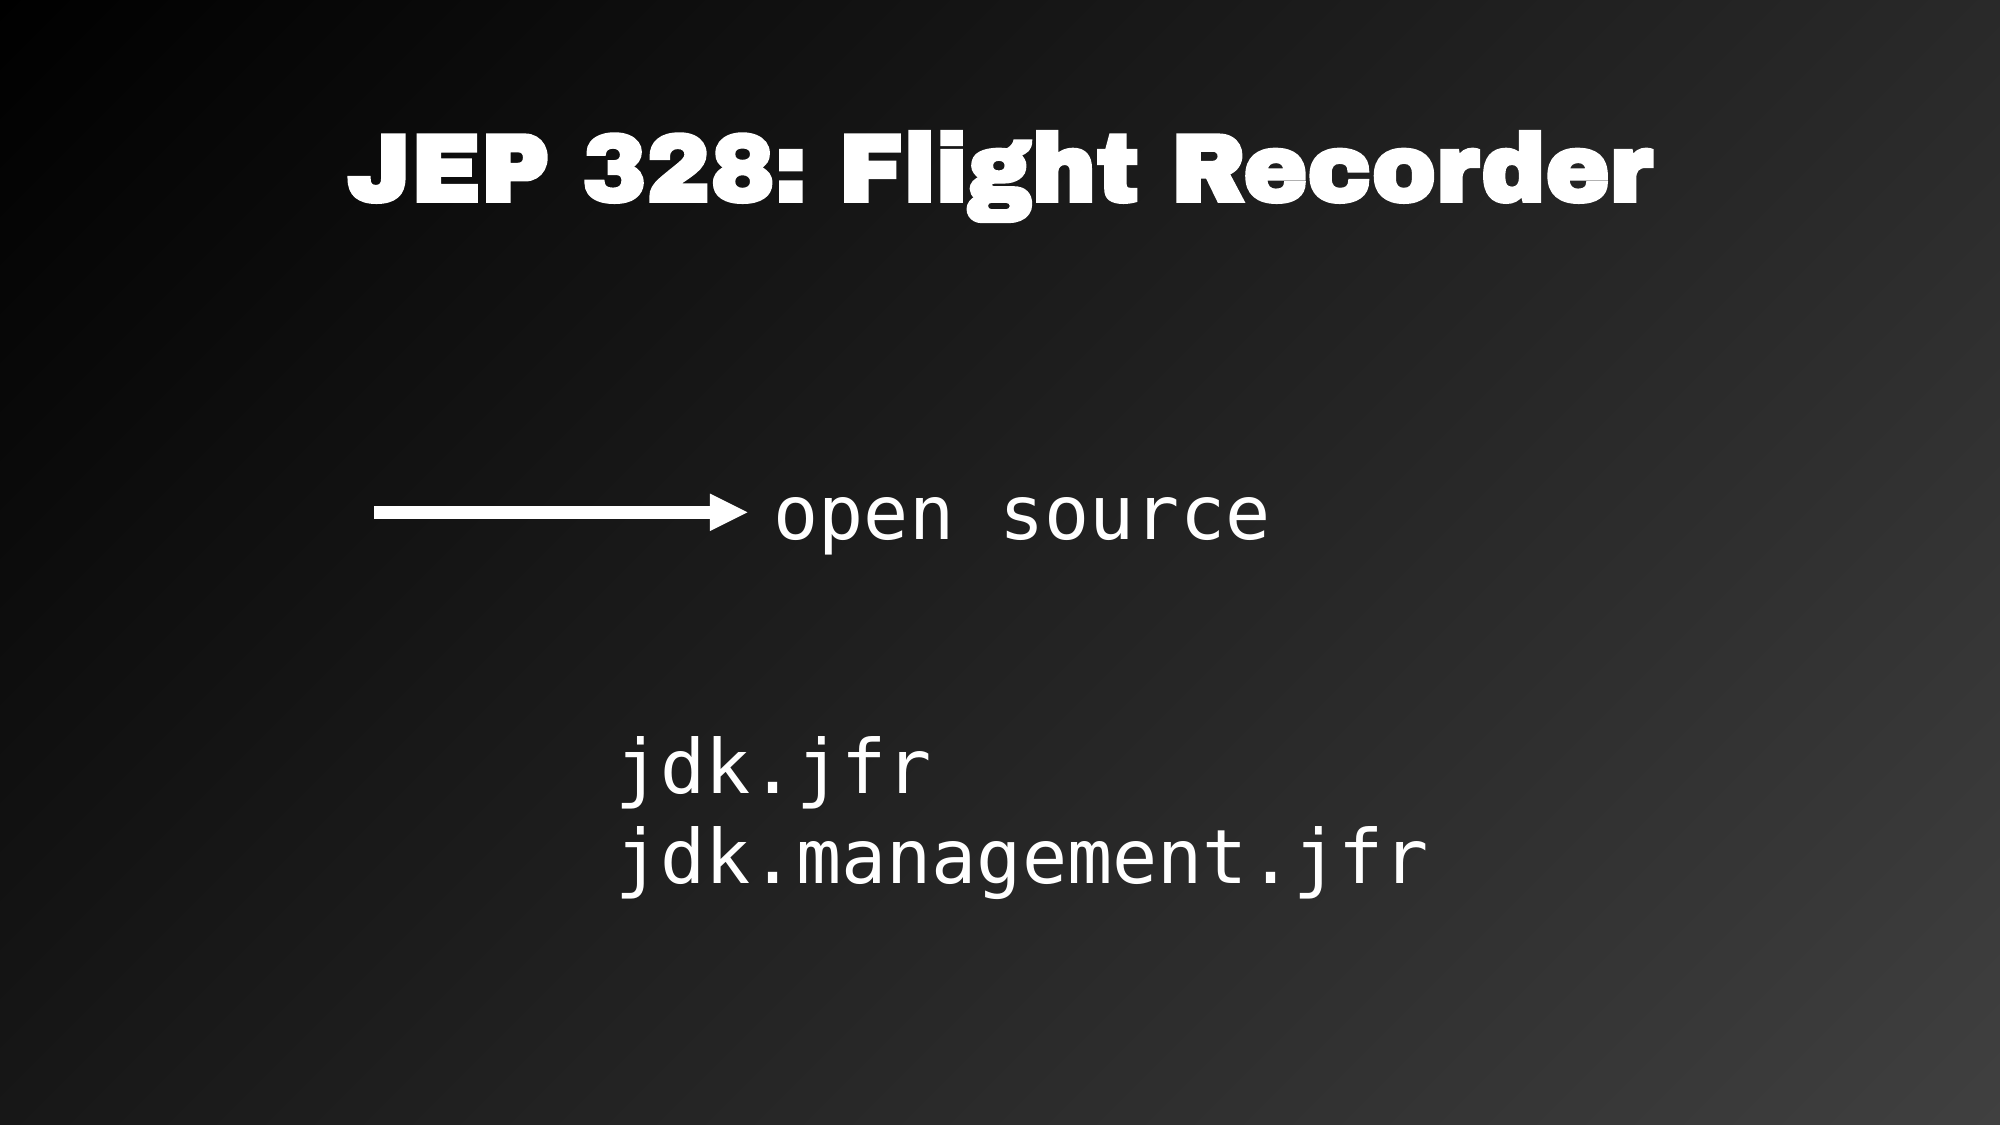

JEP 328: Flight Recorder
open source
jdk.jfr
jdk.management.jfr